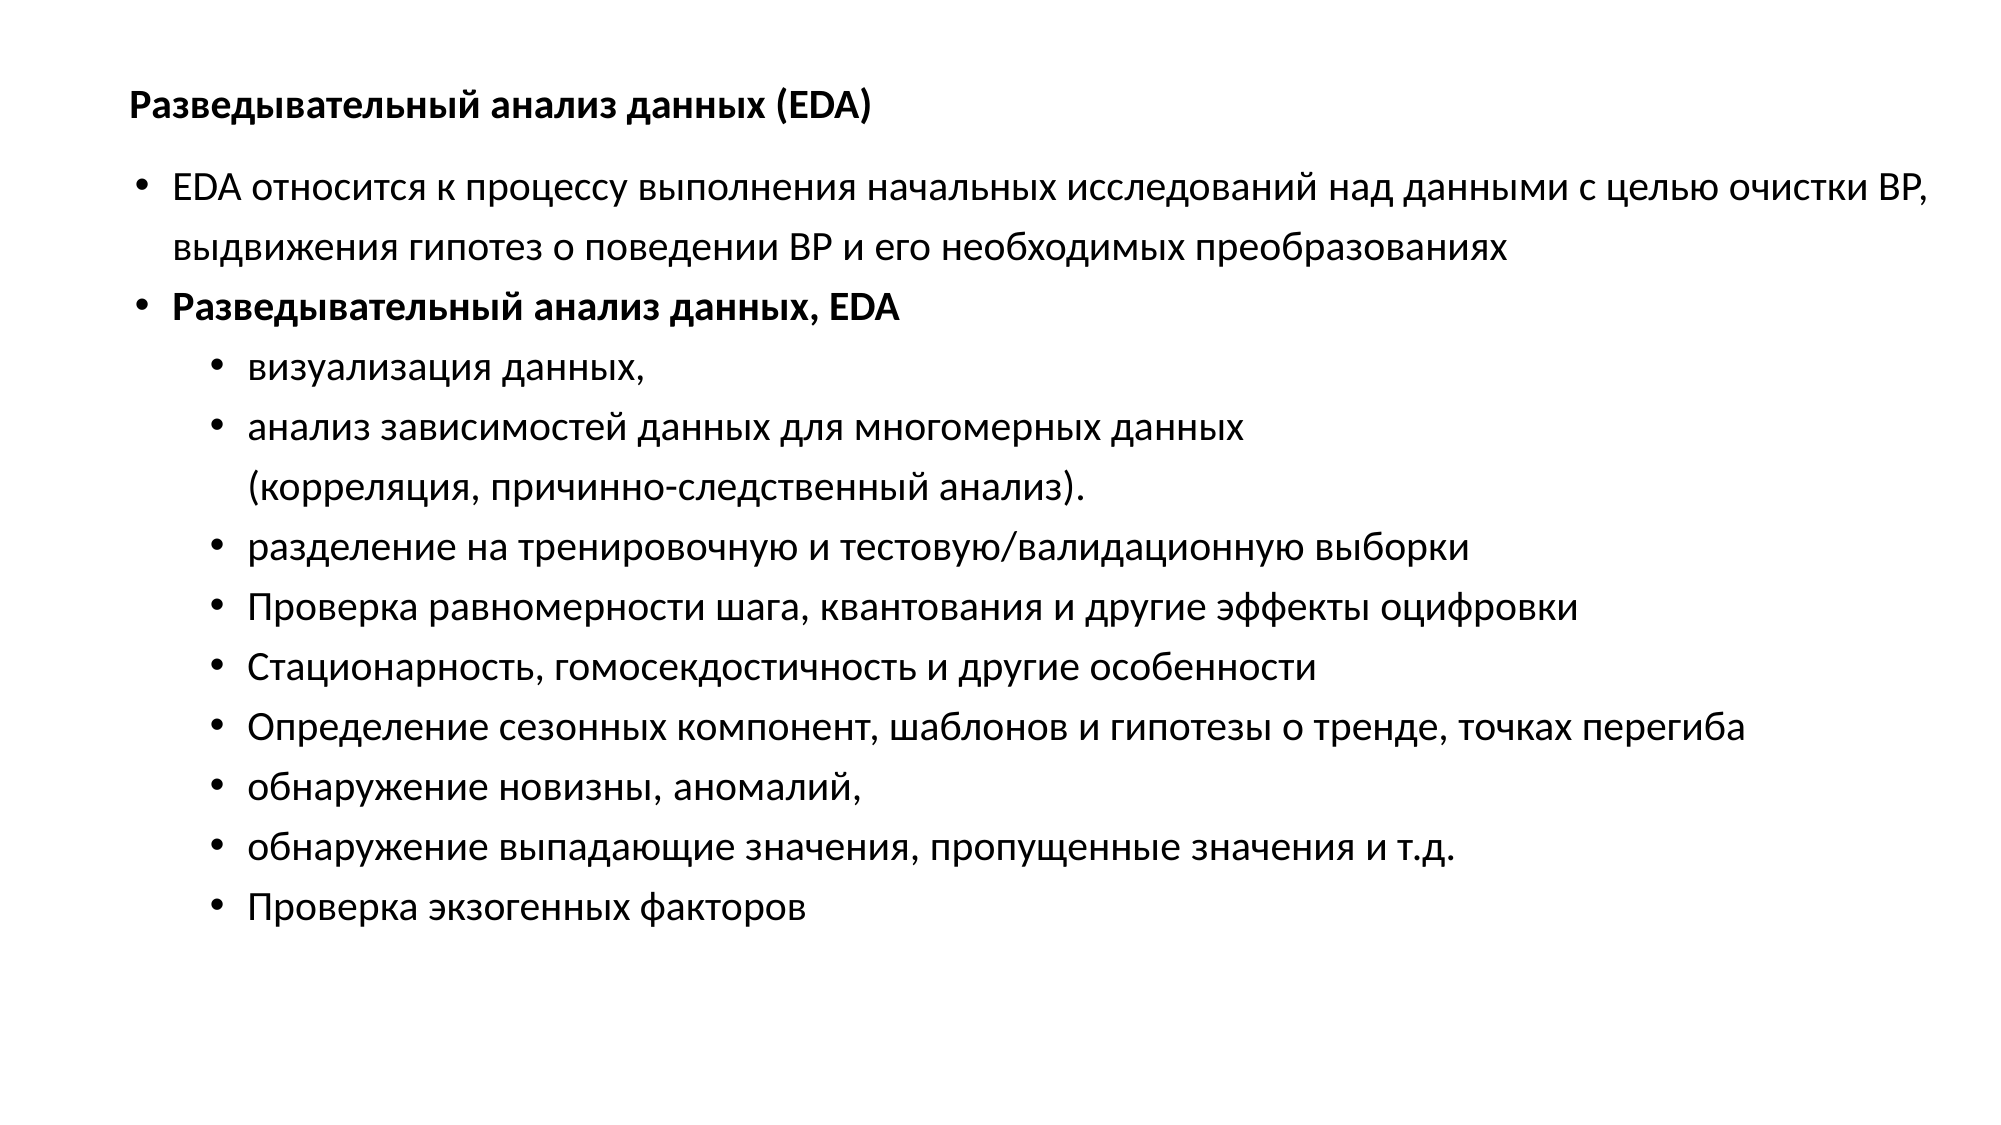

# Разведывательный анализ данных (EDA)
EDA относится к процессу выполнения начальных исследований над данными с целью очистки ВР, выдвижения гипотез о поведении ВР и его необходимых преобразованиях
Разведывательный анализ данных, EDA
визуализация данных,
анализ зависимостей данных для многомерных данных
(корреляция, причинно-следственный анализ).
разделение на тренировочную и тестовую/валидационную выборки
Проверка равномерности шага, квантования и другие эффекты оцифровки
Стационарность, гомосекдостичность и другие особенности
Определение сезонных компонент, шаблонов и гипотезы о тренде, точках перегиба
обнаружение новизны, аномалий,
обнаружение выпадающие значения, пропущенные значения и т.д.
Проверка экзогенных факторов